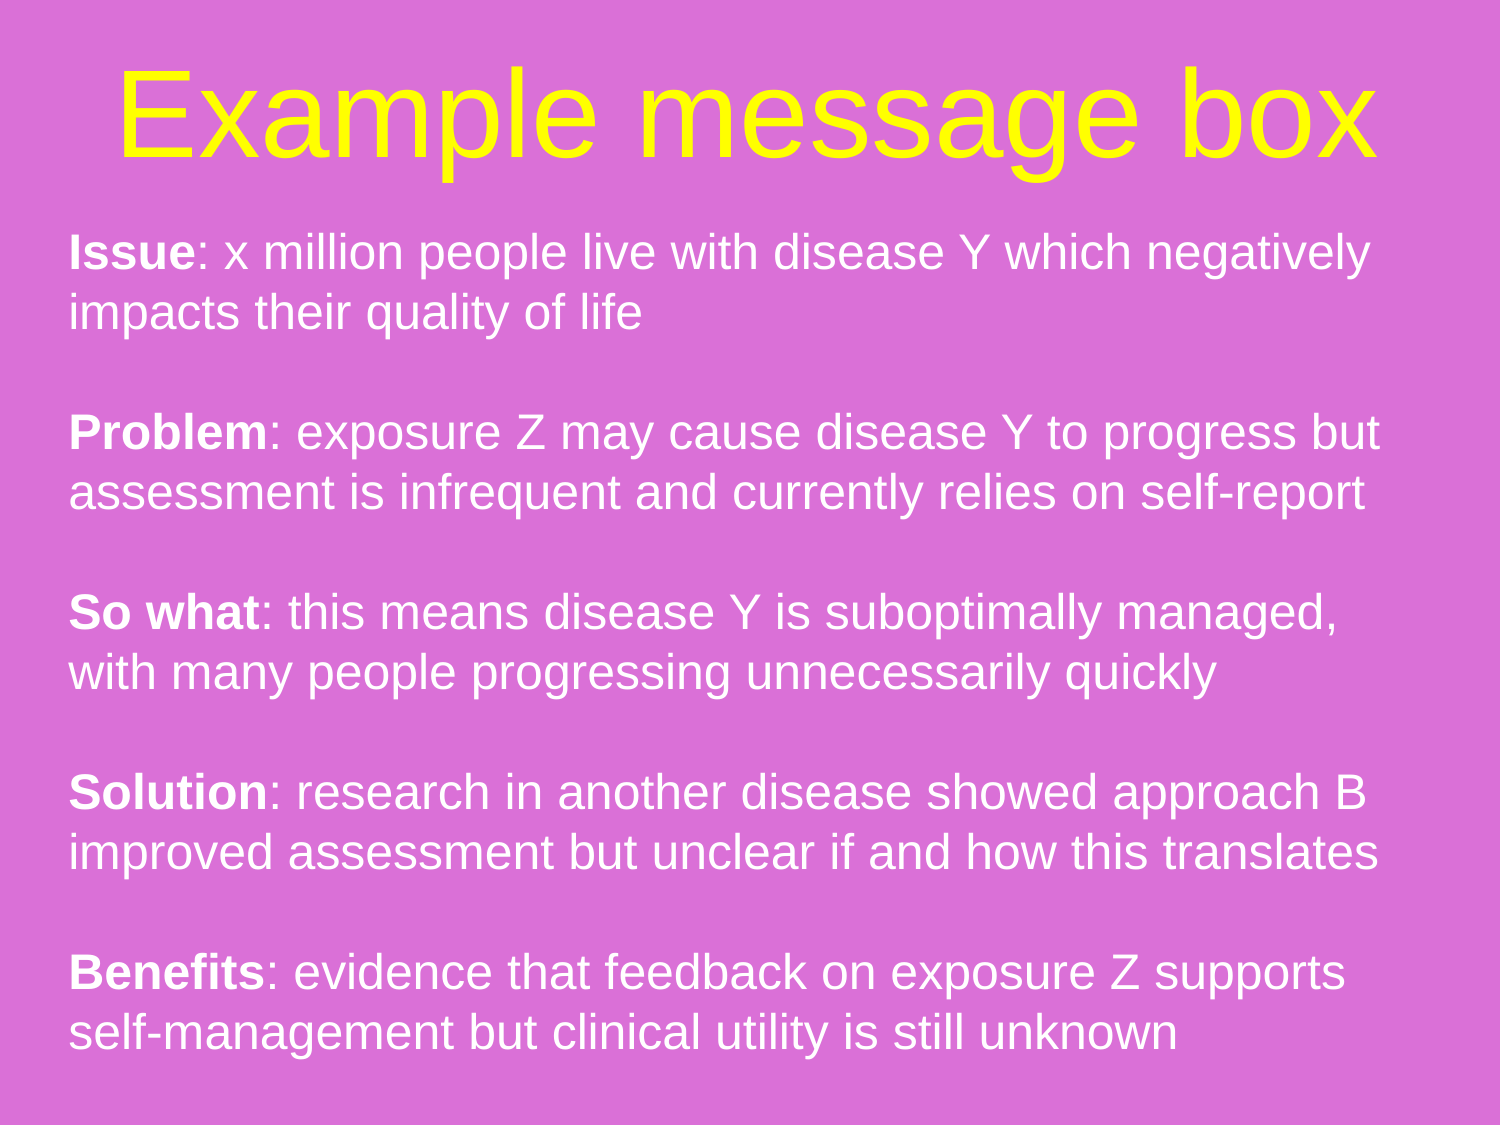

Example message box
Issue: x million people live with disease Y which negatively impacts their quality of life

Problem: exposure Z may cause disease Y to progress but assessment is infrequent and currently relies on self-report

So what: this means disease Y is suboptimally managed, with many people progressing unnecessarily quickly

Solution: research in another disease showed approach B improved assessment but unclear if and how this translates

Benefits: evidence that feedback on exposure Z supports self-management but clinical utility is still unknown